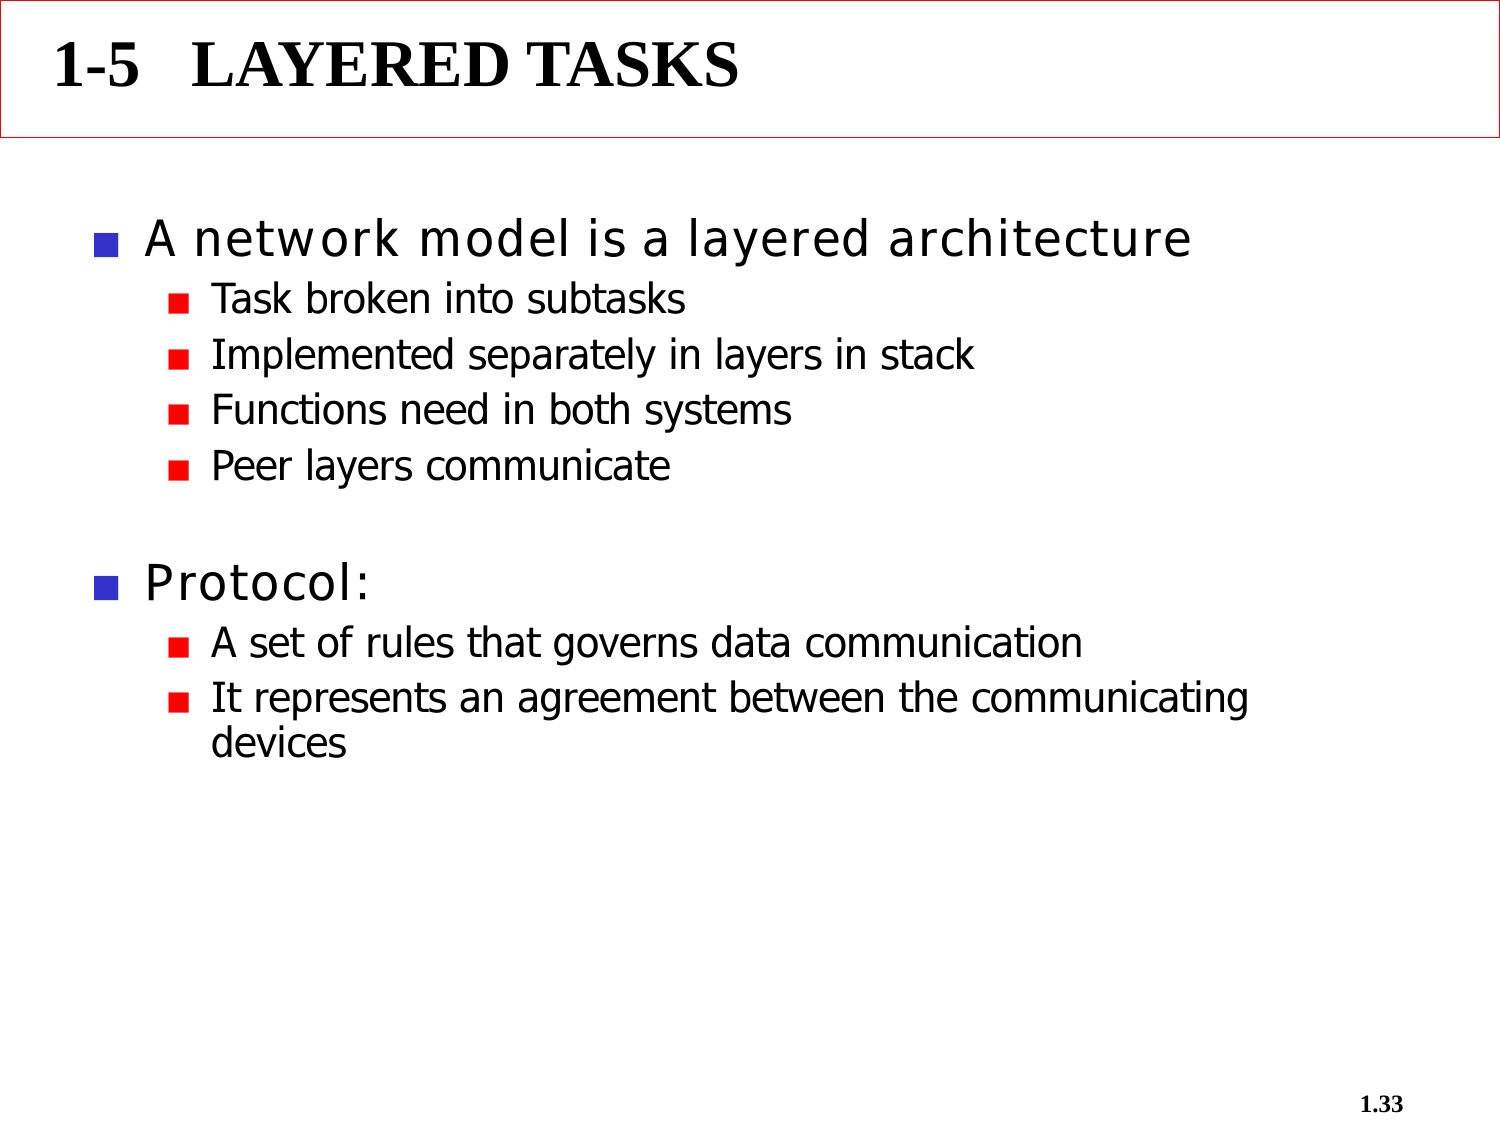

1-5   LAYERED TASKS
A network model is a layered architecture
Task broken into subtasks
Implemented separately in layers in stack
Functions need in both systems
Peer layers communicate

Protocol:
A set of rules that governs data communication
It represents an agreement between the communicating devices

1.33